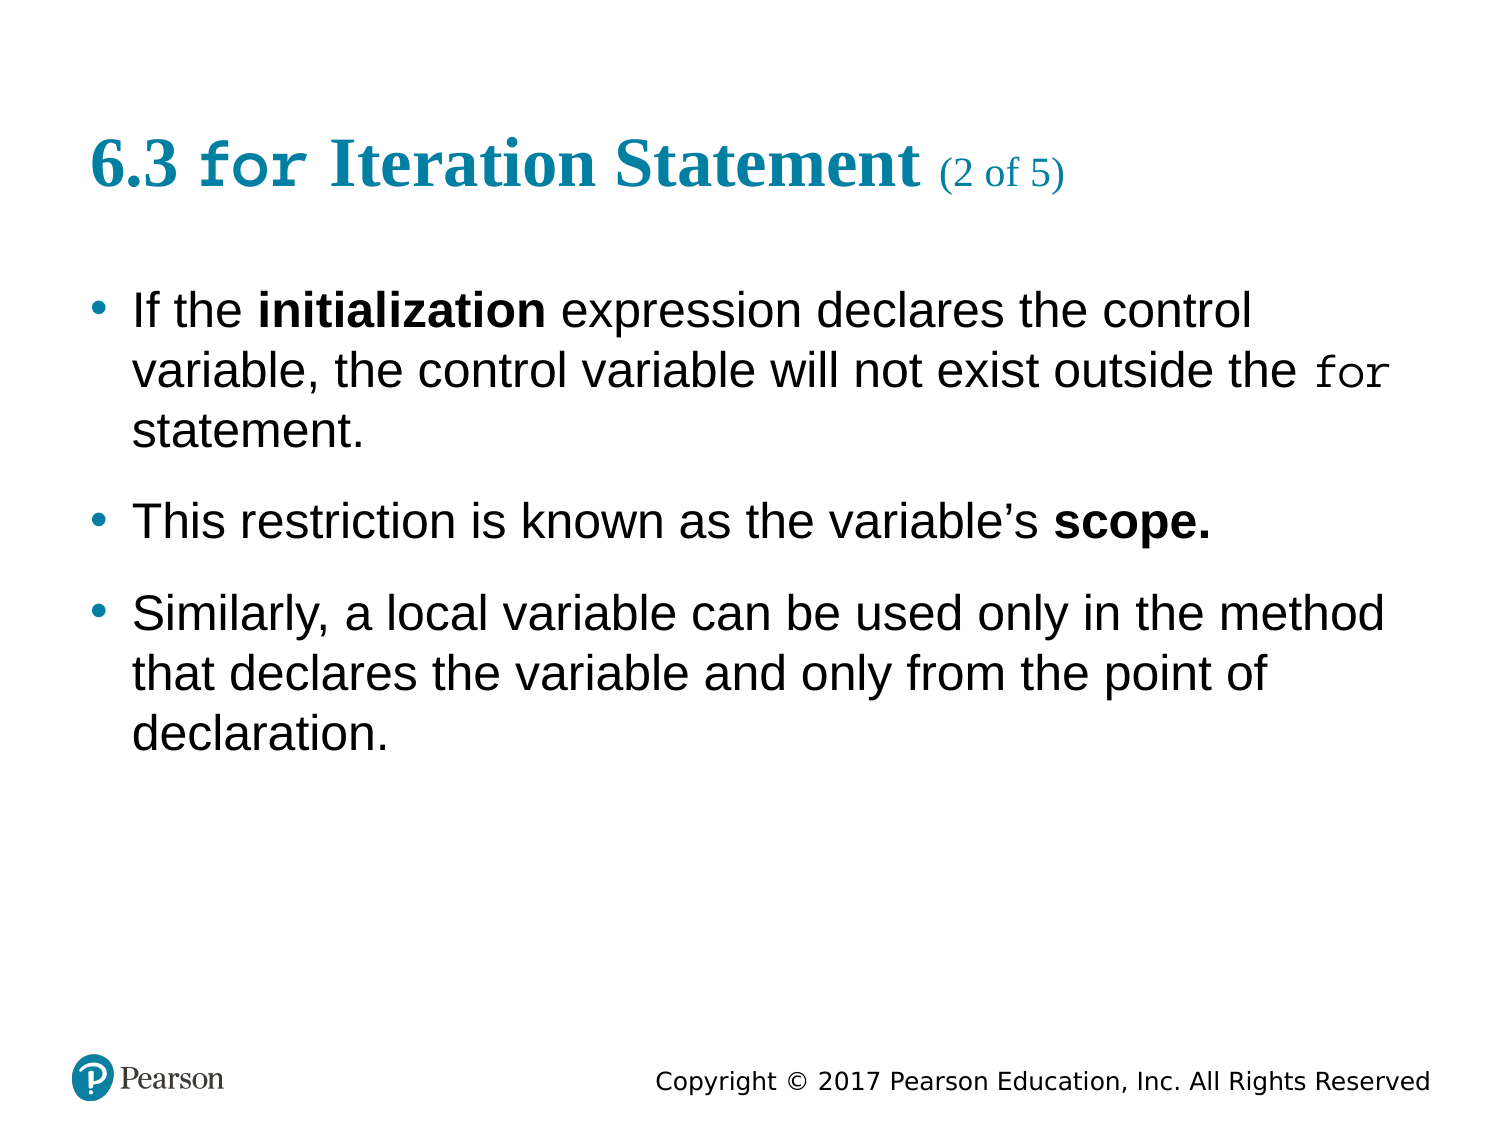

# 6.3 for Iteration Statement (2 of 5)
If the initialization expression declares the control variable, the control variable will not exist outside the for statement.
This restriction is known as the variable’s scope.
Similarly, a local variable can be used only in the method that declares the variable and only from the point of declaration.